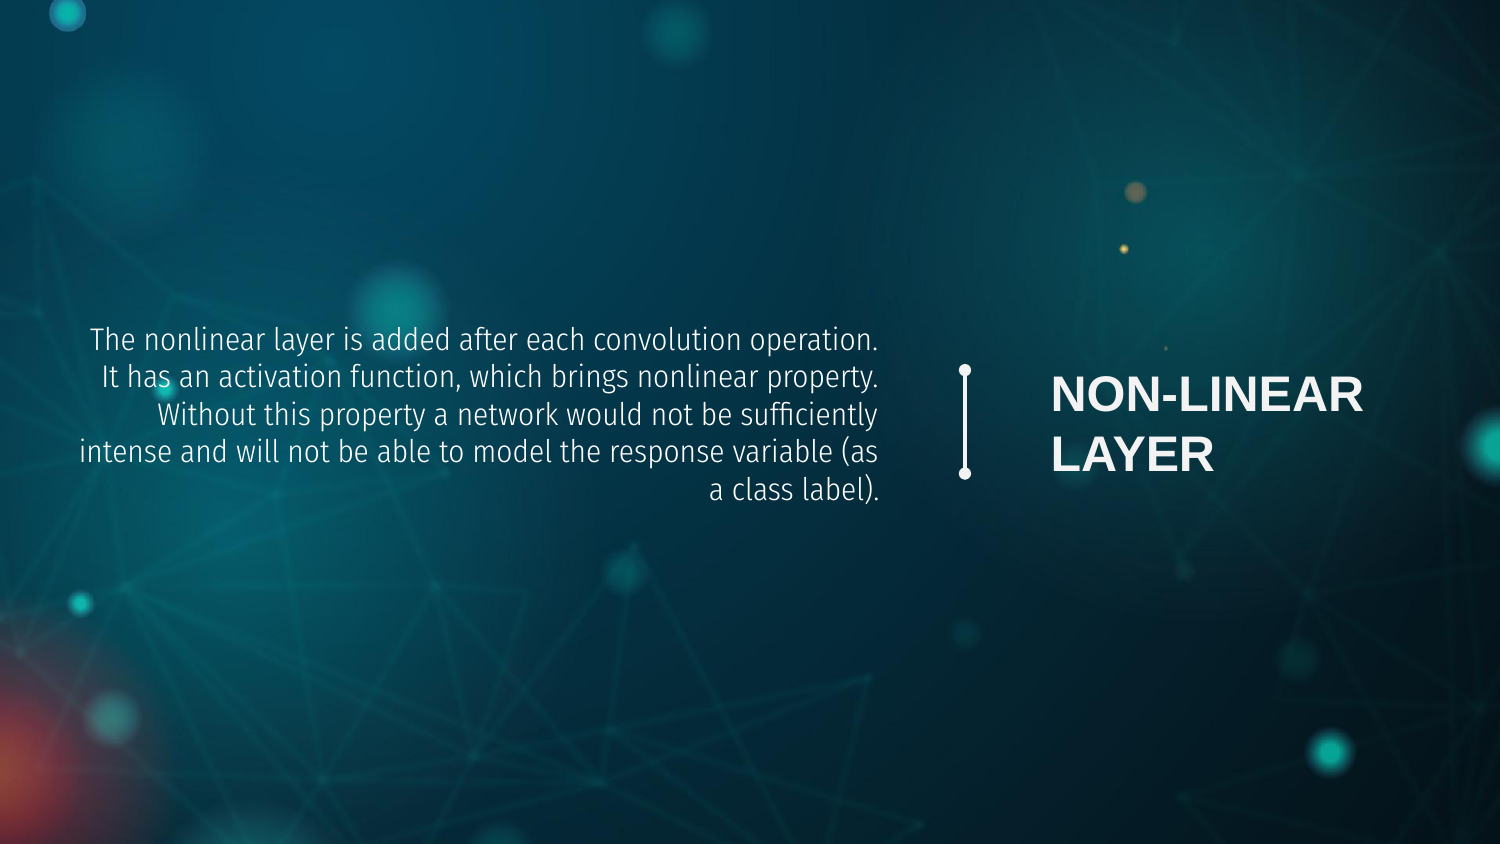

# NON-LINEAR LAYER
The nonlinear layer is added after each convolution operation. It has an activation function, which brings nonlinear property. Without this property a network would not be sufficiently intense and will not be able to model the response variable (as a class label).